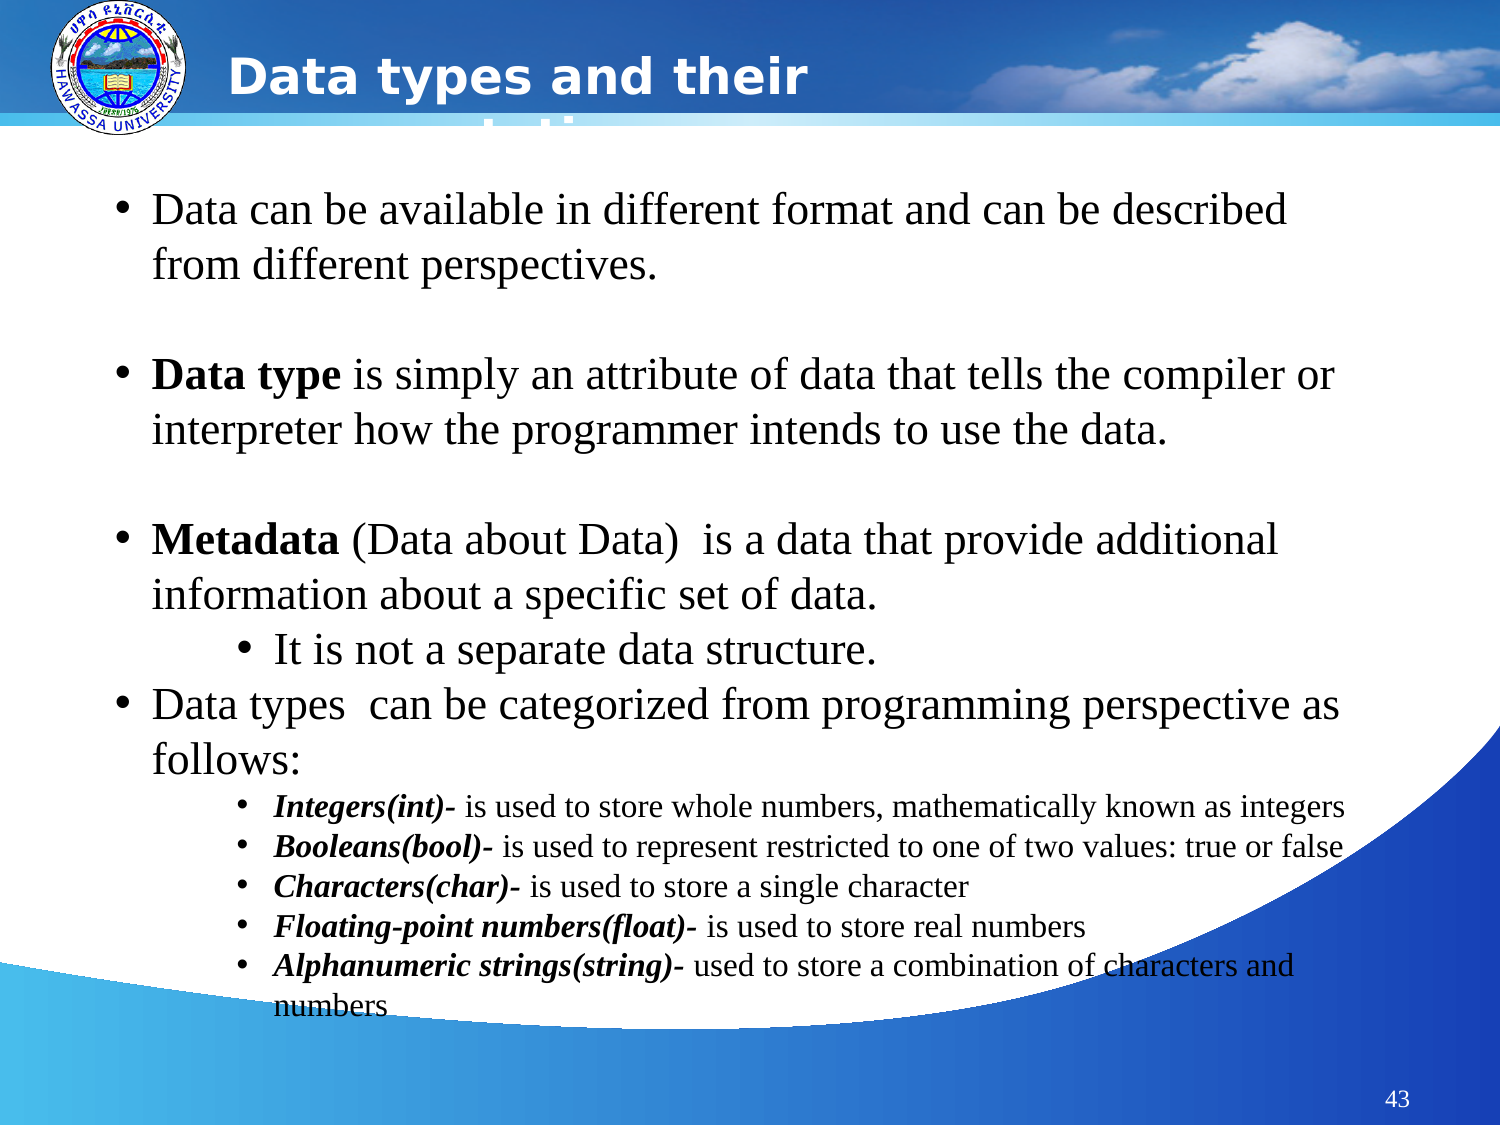

Data types and their representation
Data can be available in different format and can be described from different perspectives.

Data type is simply an attribute of data that tells the compiler or interpreter how the programmer intends to use the data.

Metadata (Data about Data)  is a data that provide additional information about a specific set of data.
It is not a separate data structure.
Data types  can be categorized from programming perspective as follows:
Integers(int)- is used to store whole numbers, mathematically known as integers
Booleans(bool)- is used to represent restricted to one of two values: true or false
Characters(char)- is used to store a single character
Floating-point numbers(float)- is used to store real numbers
Alphanumeric strings(string)- used to store a combination of characters and numbers
43